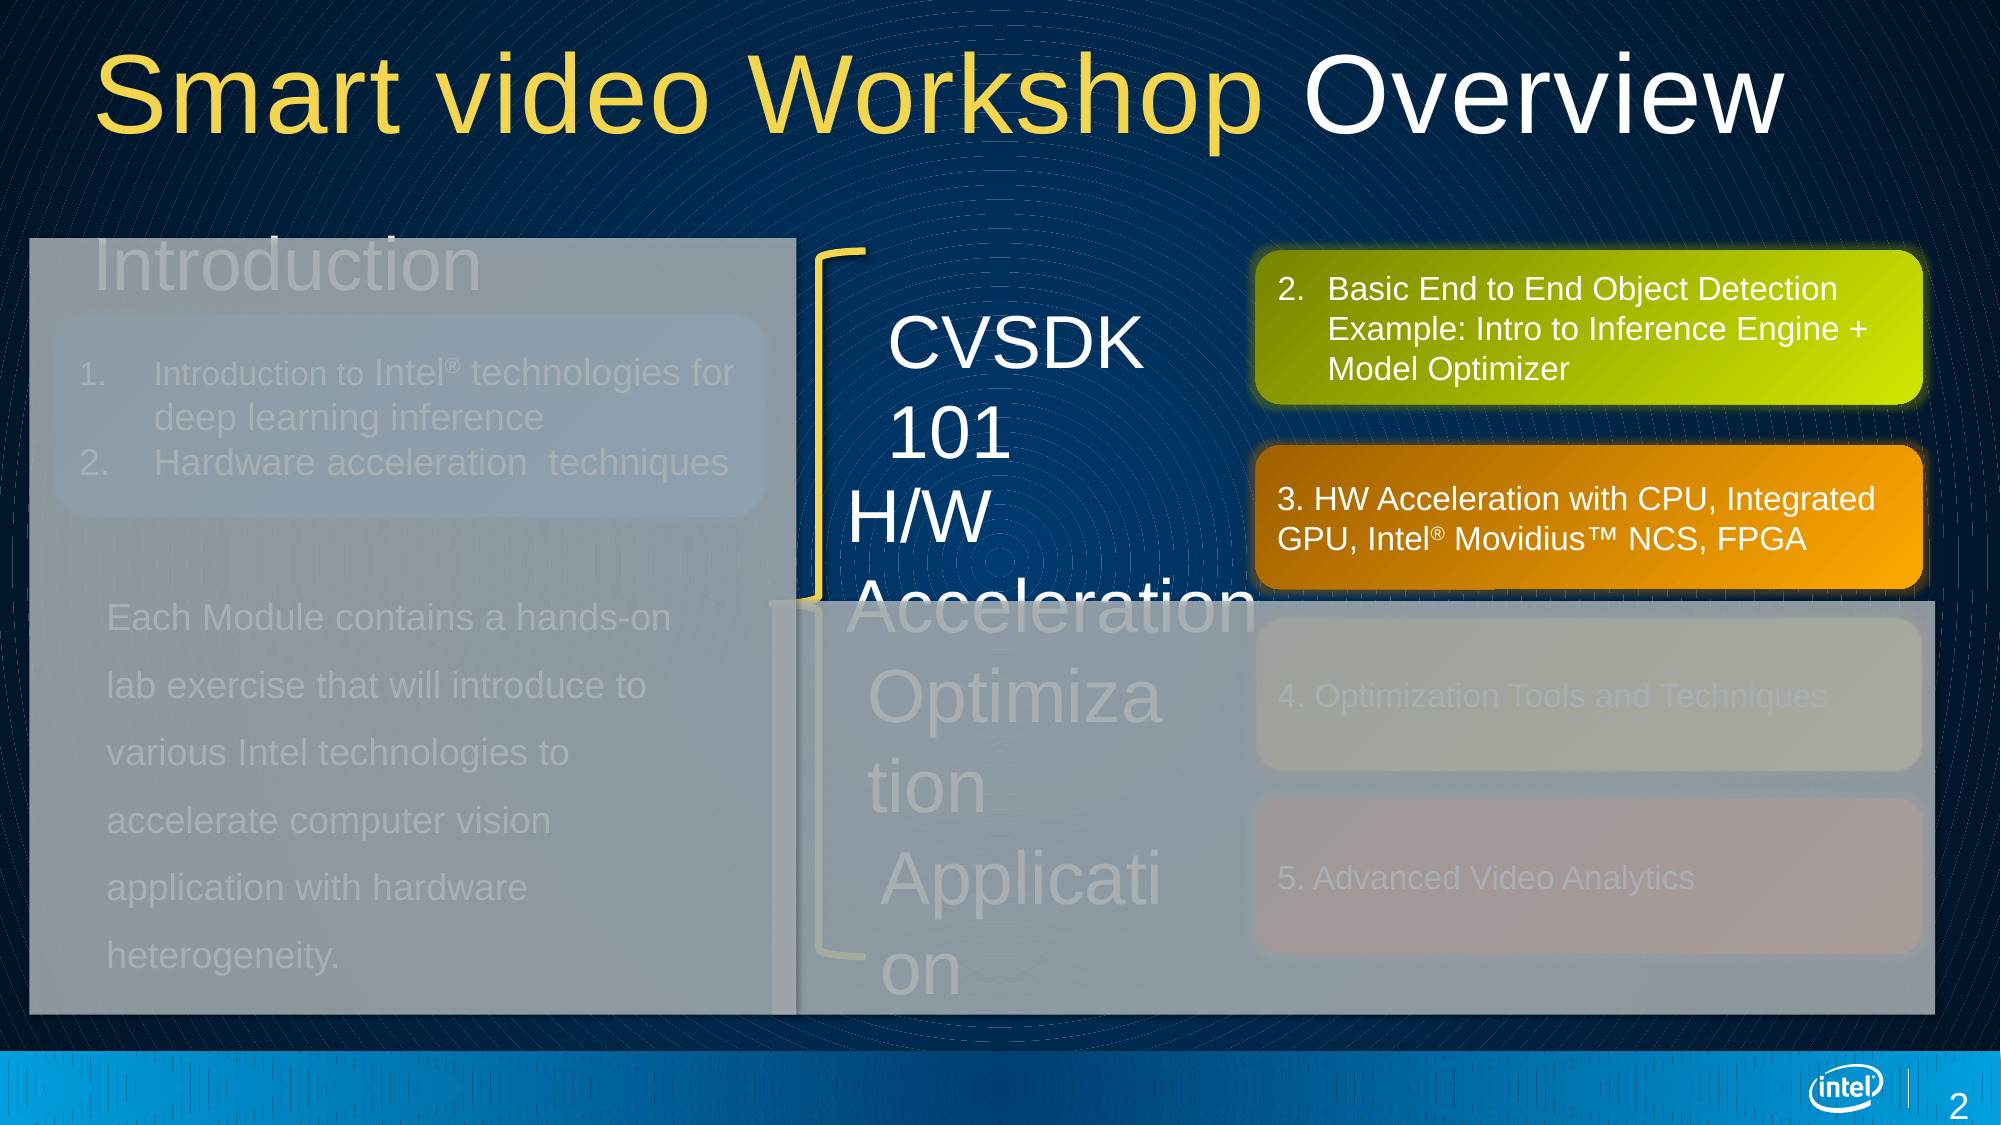

# Smart video Workshop Overview
Introduction

Basic End to End Object Detection Example: Intro to Inference Engine + Model Optimizer

CVSDK 101
Introduction to Intel® technologies for deep learning inference
Hardware acceleration  techniques
3. HW Acceleration with CPU, Integrated GPU, Intel® Movidius™ NCS, FPGA
H/W Acceleration
Each Module contains a hands-on lab exercise that will introduce to various Intel technologies to accelerate computer vision application with hardware heterogeneity.

4. Optimization Tools and Techniques
Optimization
5. Advanced Video Analytics
Application
2